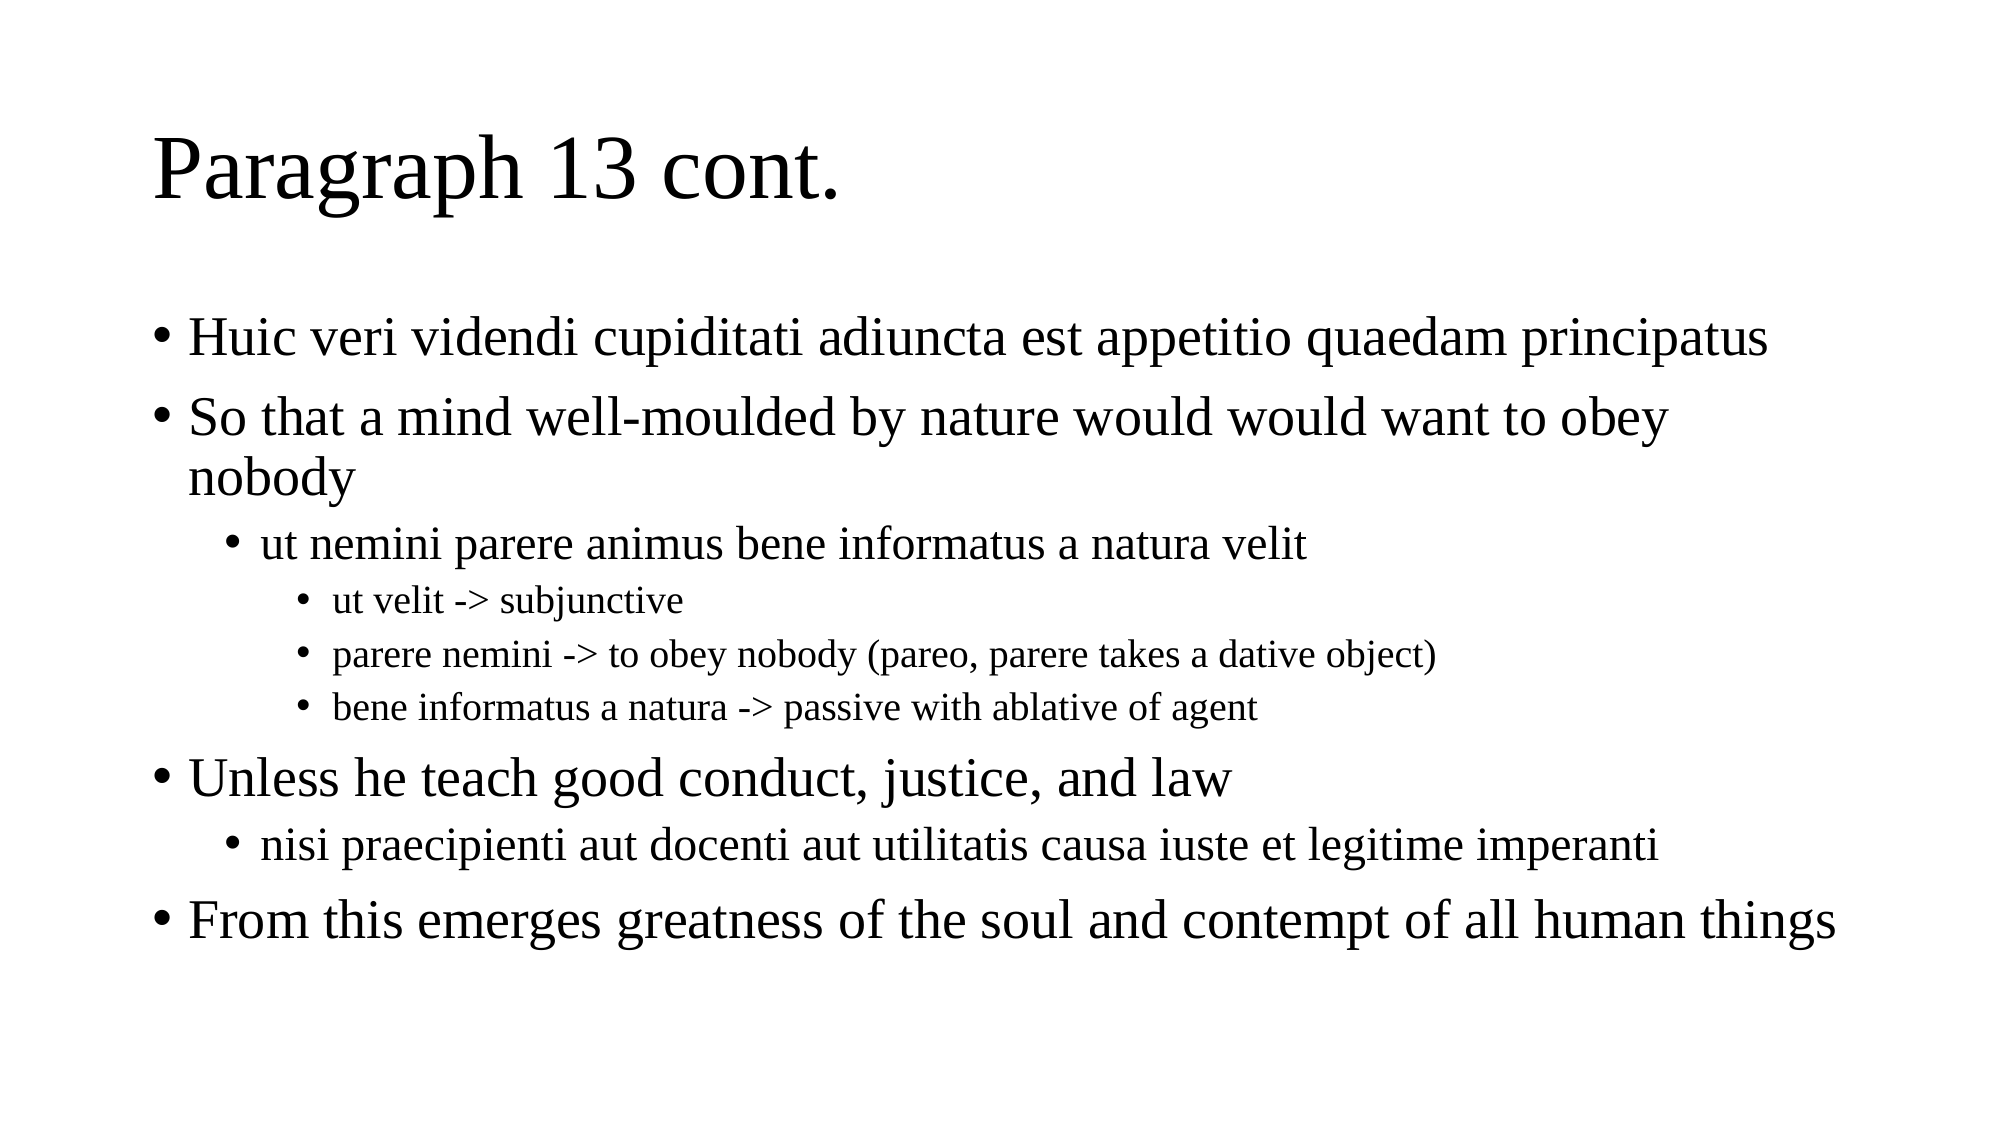

# Paragraph 13 cont.
Huic veri videndi cupiditati adiuncta est appetitio quaedam principatus
So that a mind well-moulded by nature would would want to obey nobody
ut nemini parere animus bene informatus a natura velit
ut velit -> subjunctive
parere nemini -> to obey nobody (pareo, parere takes a dative object)
bene informatus a natura -> passive with ablative of agent
Unless he teach good conduct, justice, and law
nisi praecipienti aut docenti aut utilitatis causa iuste et legitime imperanti
From this emerges greatness of the soul and contempt of all human things